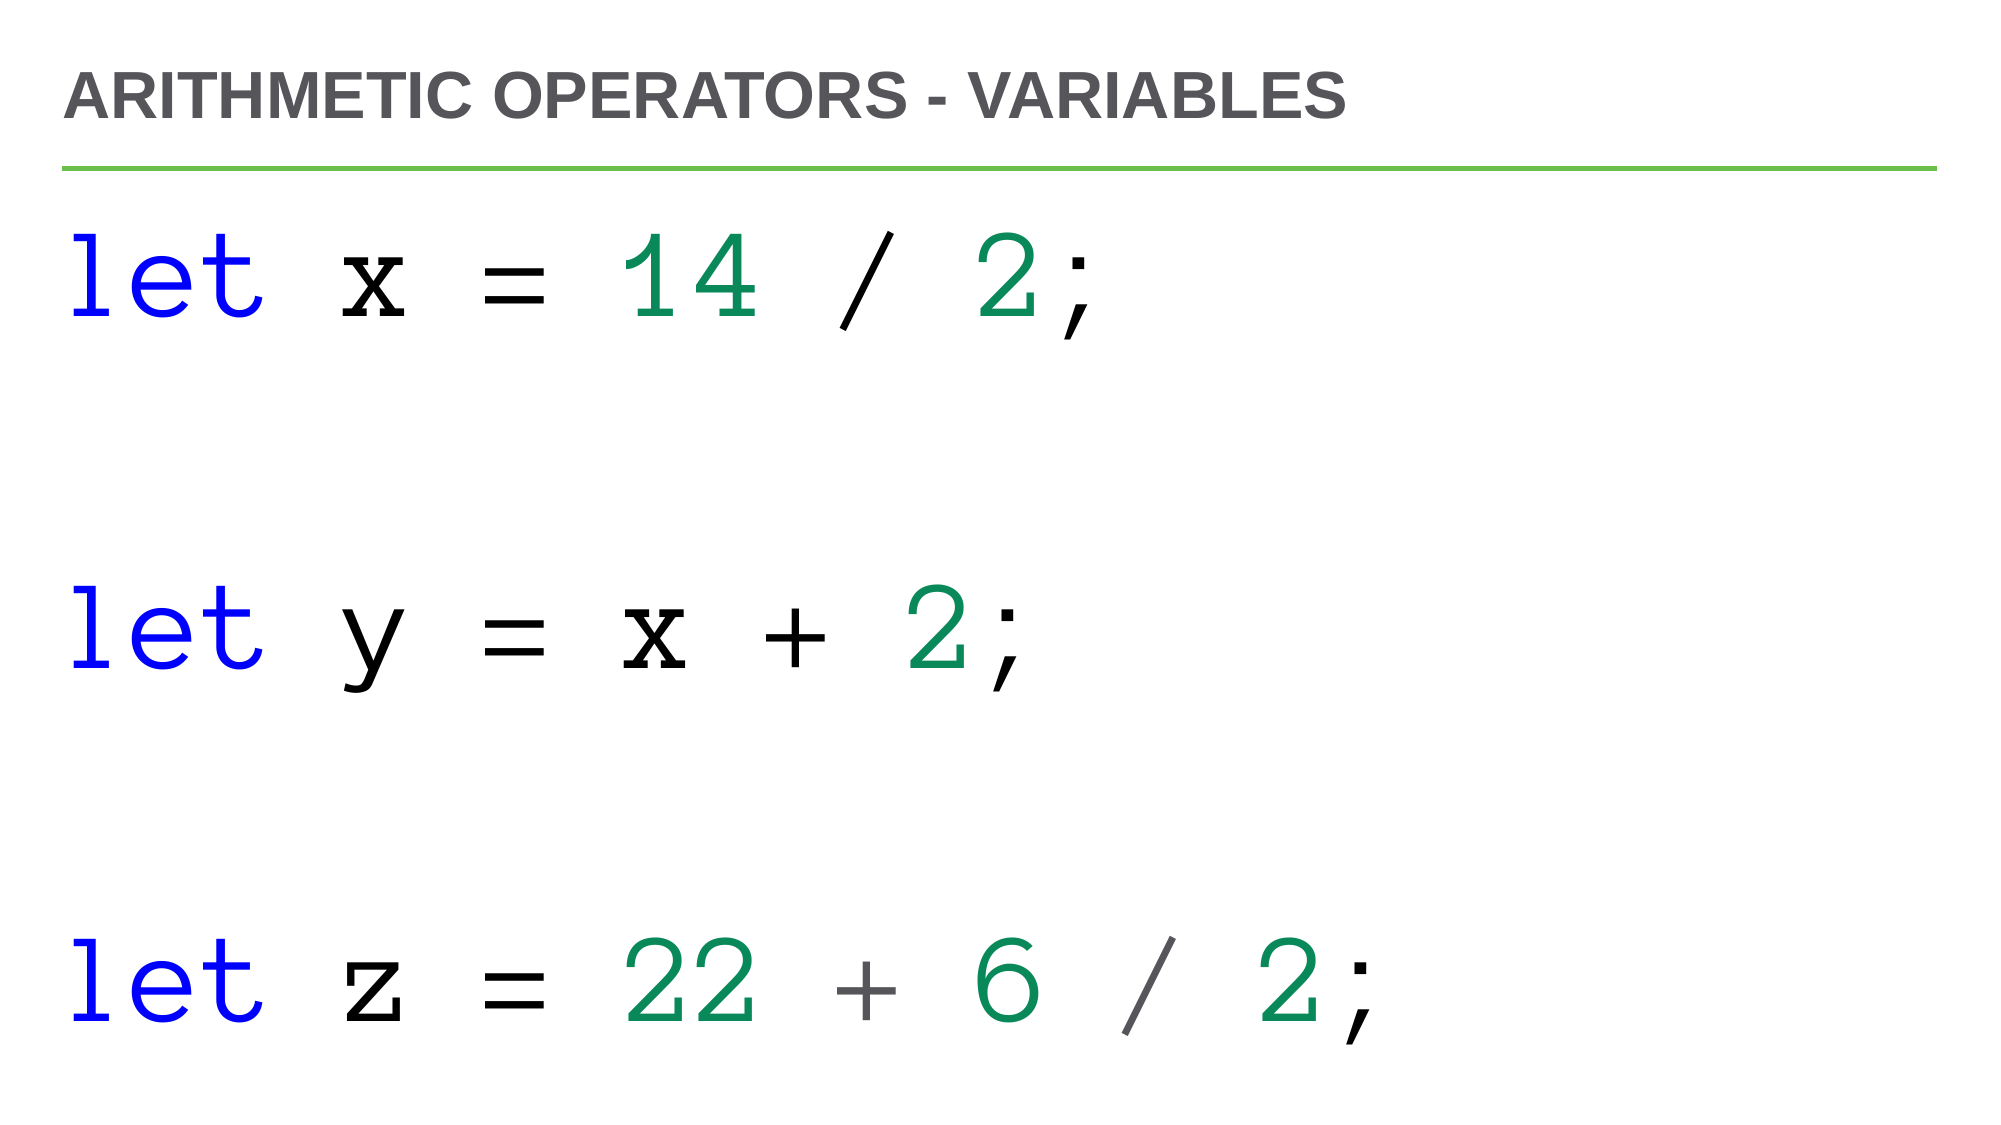

# Arithmetic operators - variables
let x = 14 / 2;

let y = x + 2;

let z = 22 + 6 / 2;